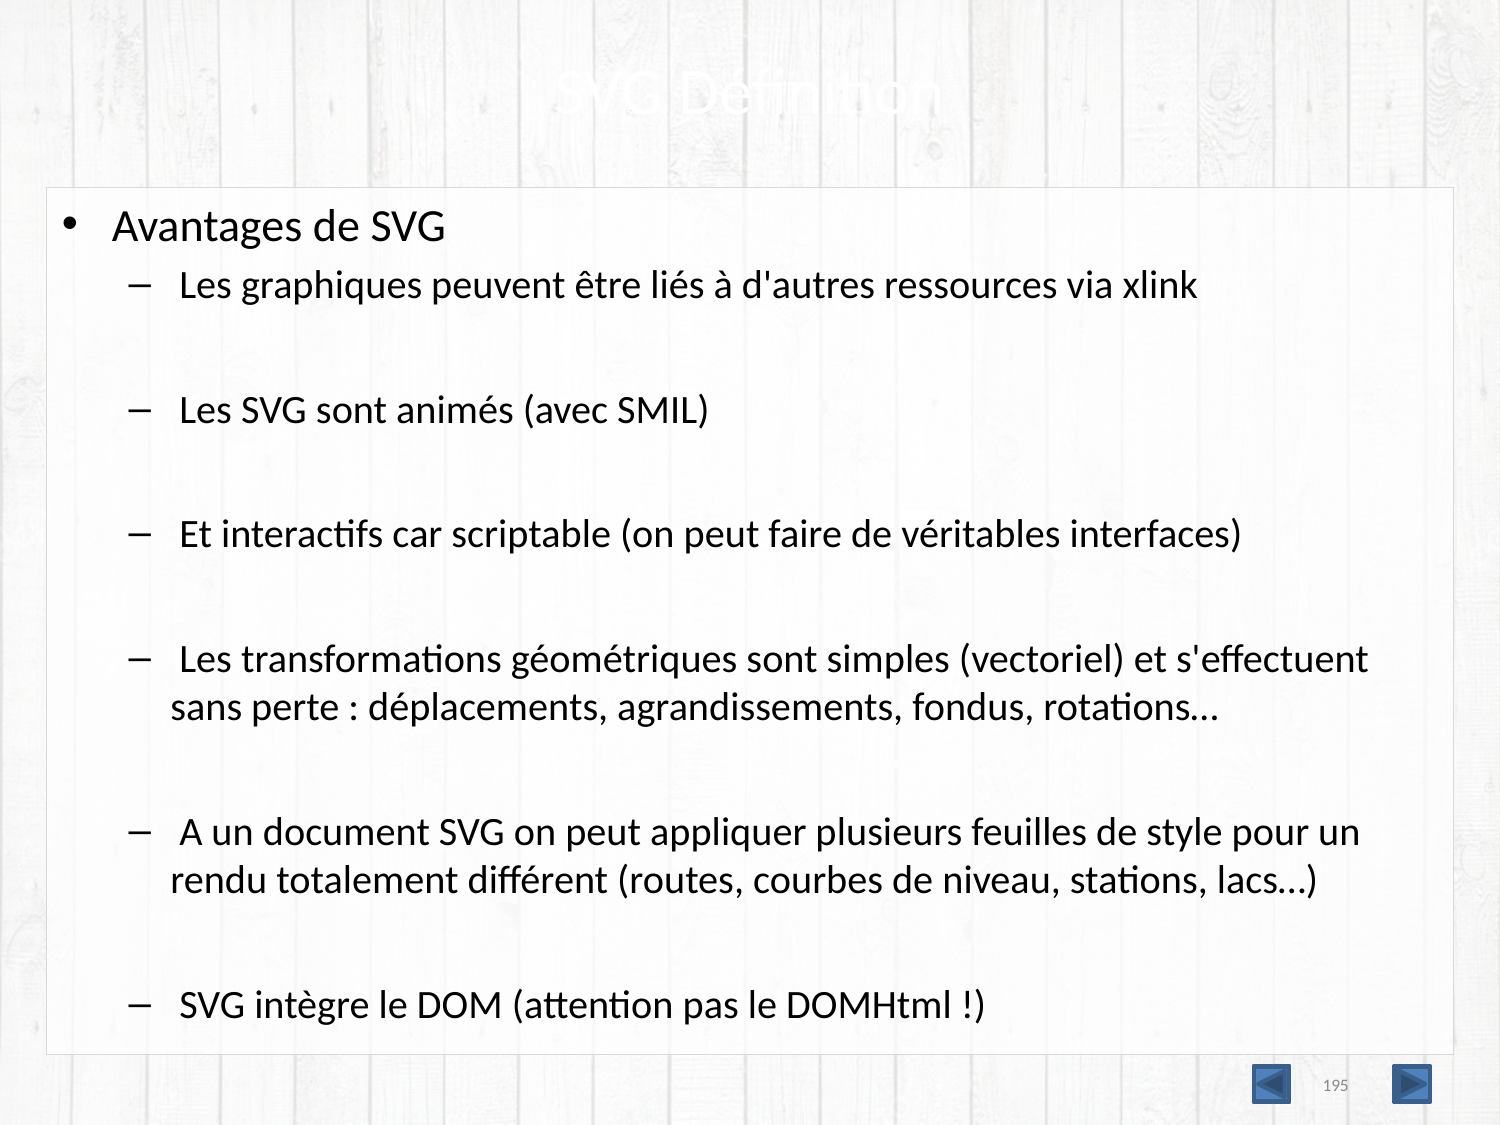

# SVG Définition
Avantages de SVG
 Les graphiques peuvent être liés à d'autres ressources via xlink

 Les SVG sont animés (avec SMIL)

 Et interactifs car scriptable (on peut faire de véritables interfaces)

 Les transformations géométriques sont simples (vectoriel) et s'effectuent sans perte : déplacements, agrandissements, fondus, rotations…

 A un document SVG on peut appliquer plusieurs feuilles de style pour un rendu totalement différent (routes, courbes de niveau, stations, lacs…)

 SVG intègre le DOM (attention pas le DOMHtml !)
195